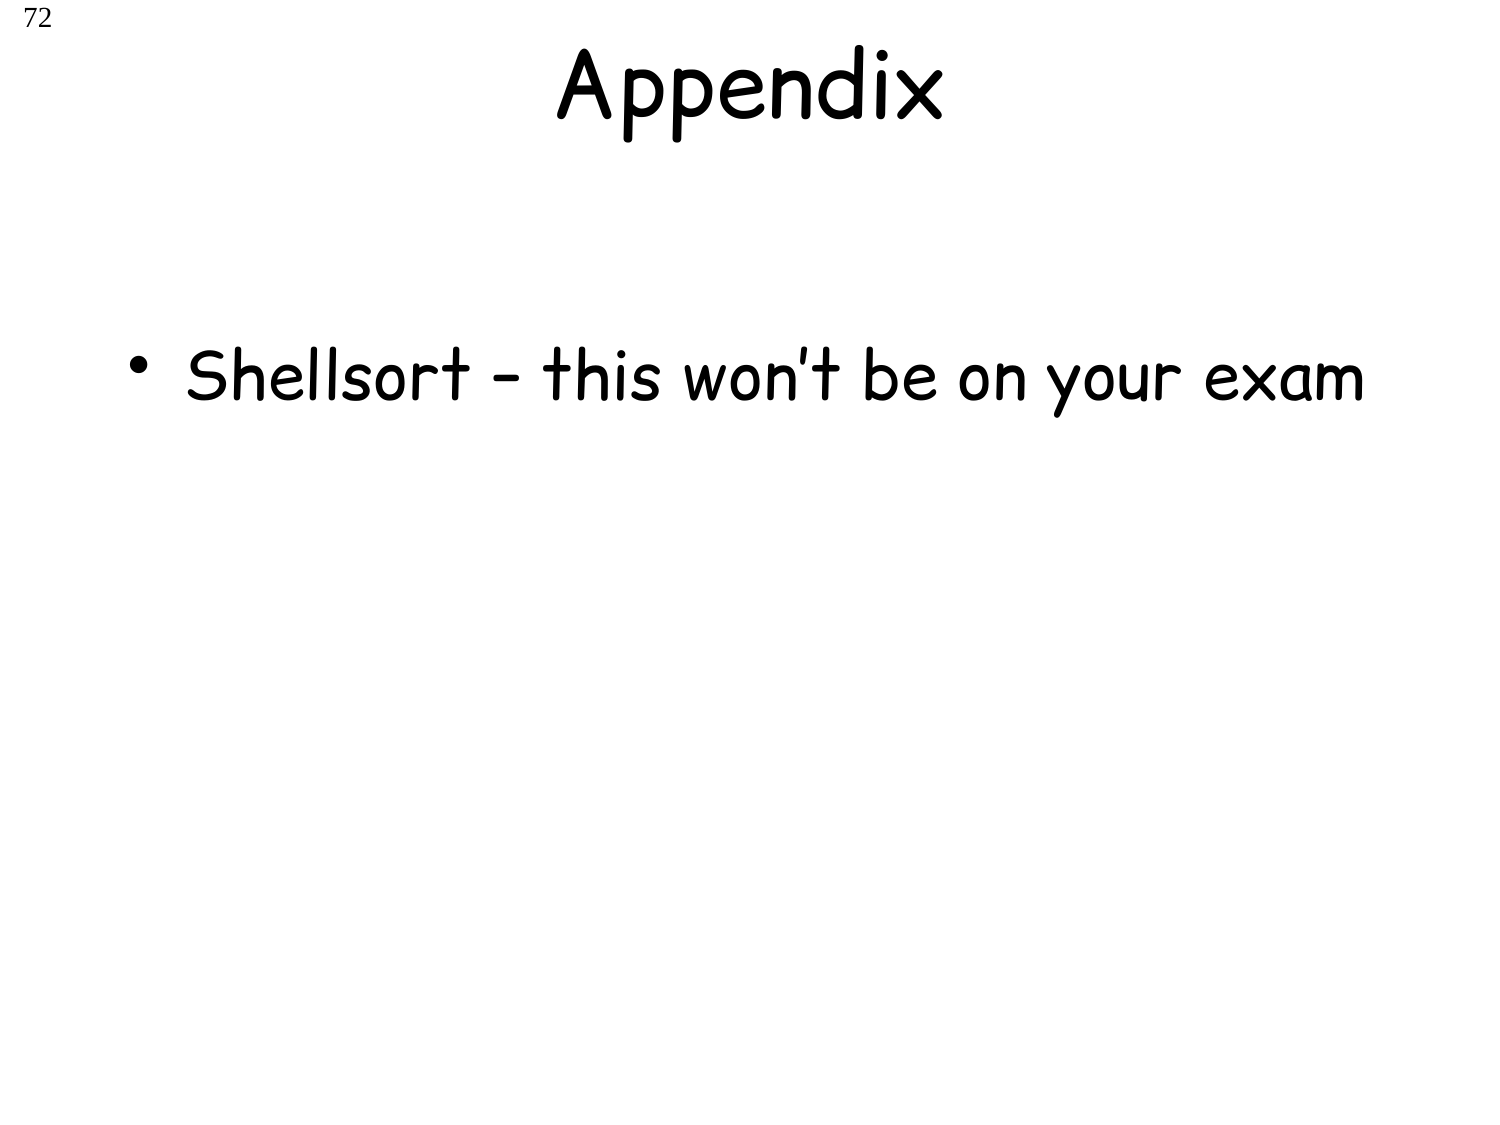

# Appendix
72
Shellsort – this won’t be on your exam